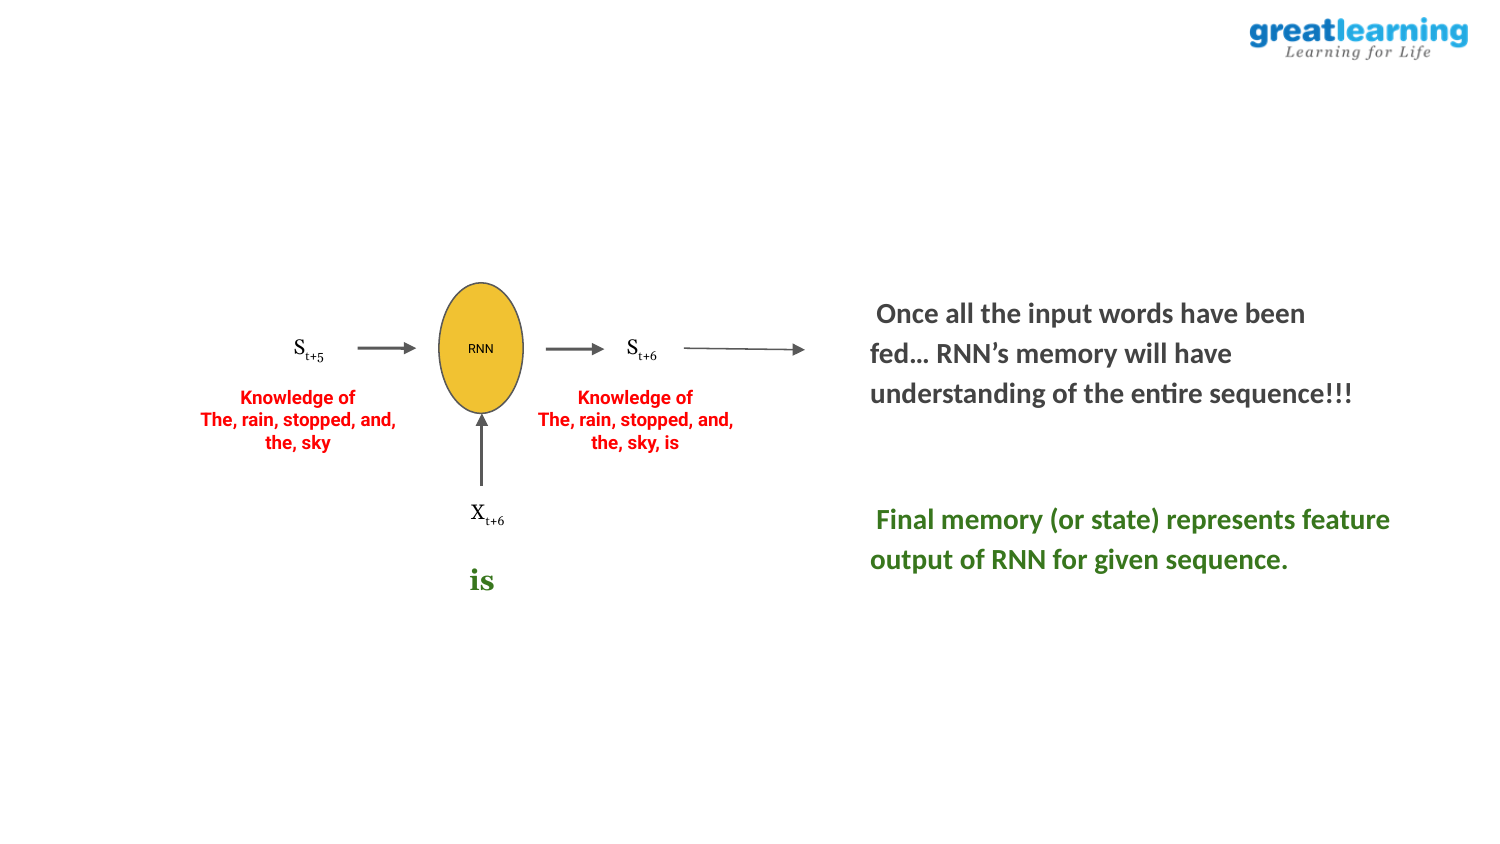

Once all the input words have been fed… RNN’s memory will have understanding of the entire sequence!!!
RNN
St+5
St+6
Knowledge of
The, rain, stopped, and, the, sky
Knowledge of
The, rain, stopped, and, the, sky, is
 Final memory (or state) represents feature output of RNN for given sequence.
Xt+6
is